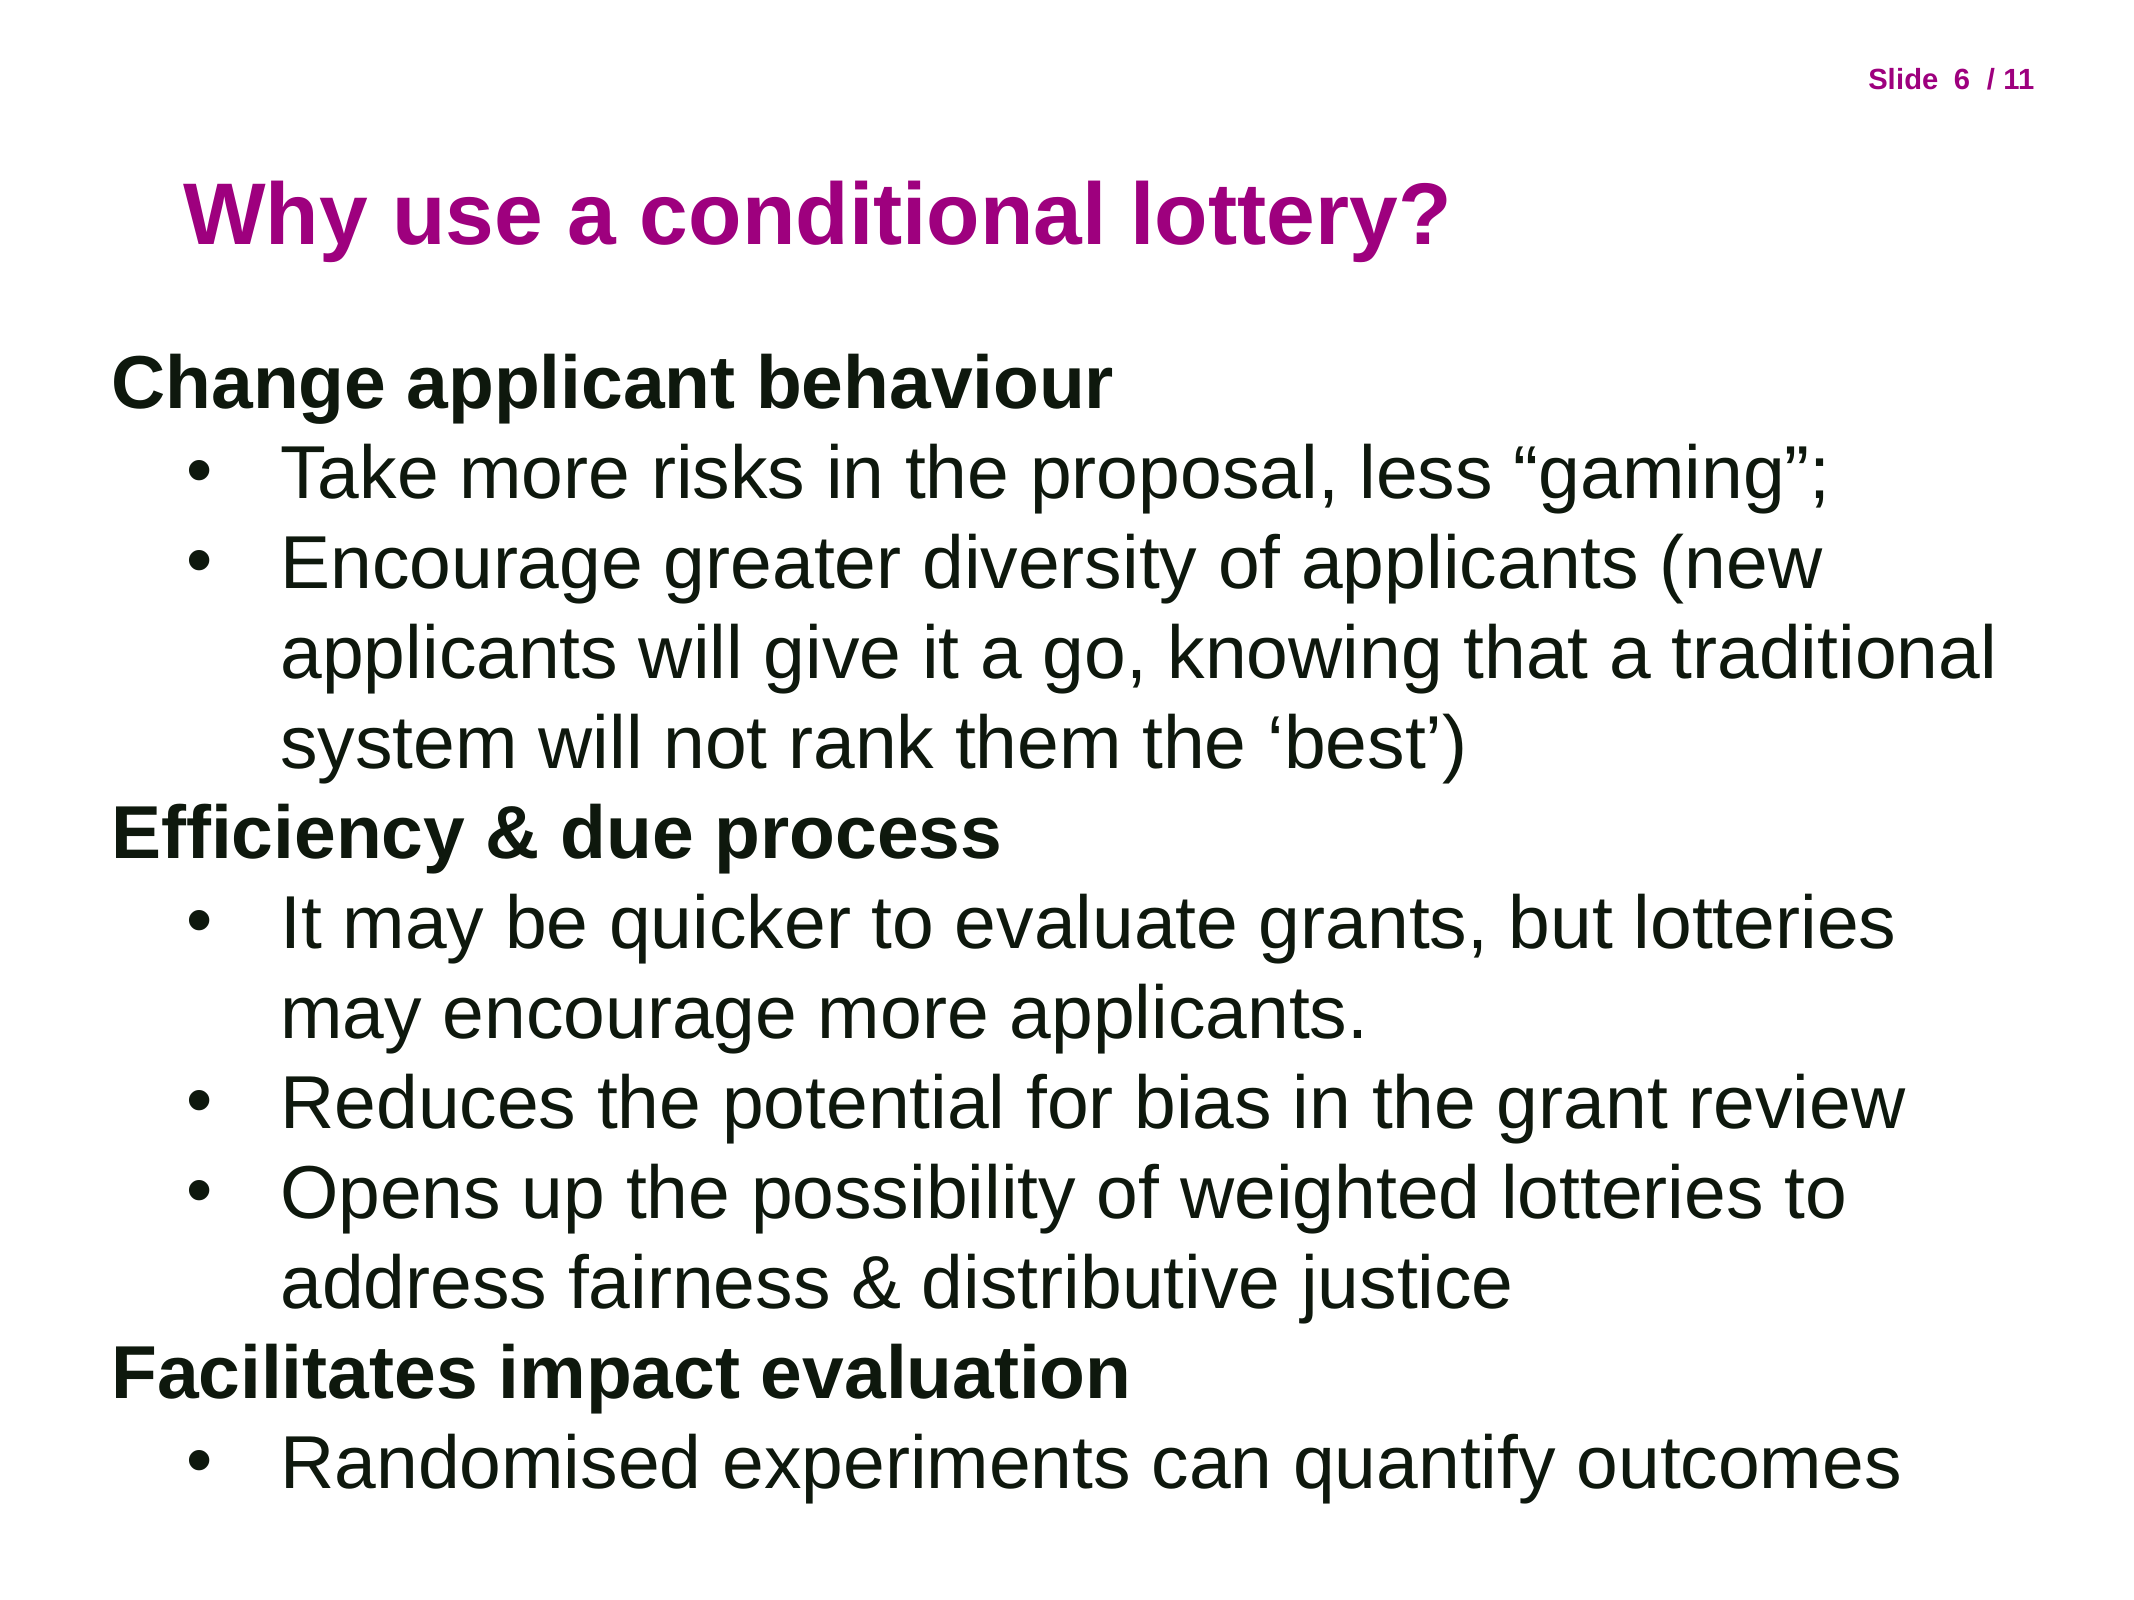

6
# Why use a conditional lottery?
Change applicant behaviour
Take more risks in the proposal, less “gaming”;
Encourage greater diversity of applicants (new applicants will give it a go, knowing that a traditional system will not rank them the ‘best’)
Efficiency & due process
It may be quicker to evaluate grants, but lotteries may encourage more applicants.
Reduces the potential for bias in the grant review
Opens up the possibility of weighted lotteries to address fairness & distributive justice
Facilitates impact evaluation
Randomised experiments can quantify outcomes